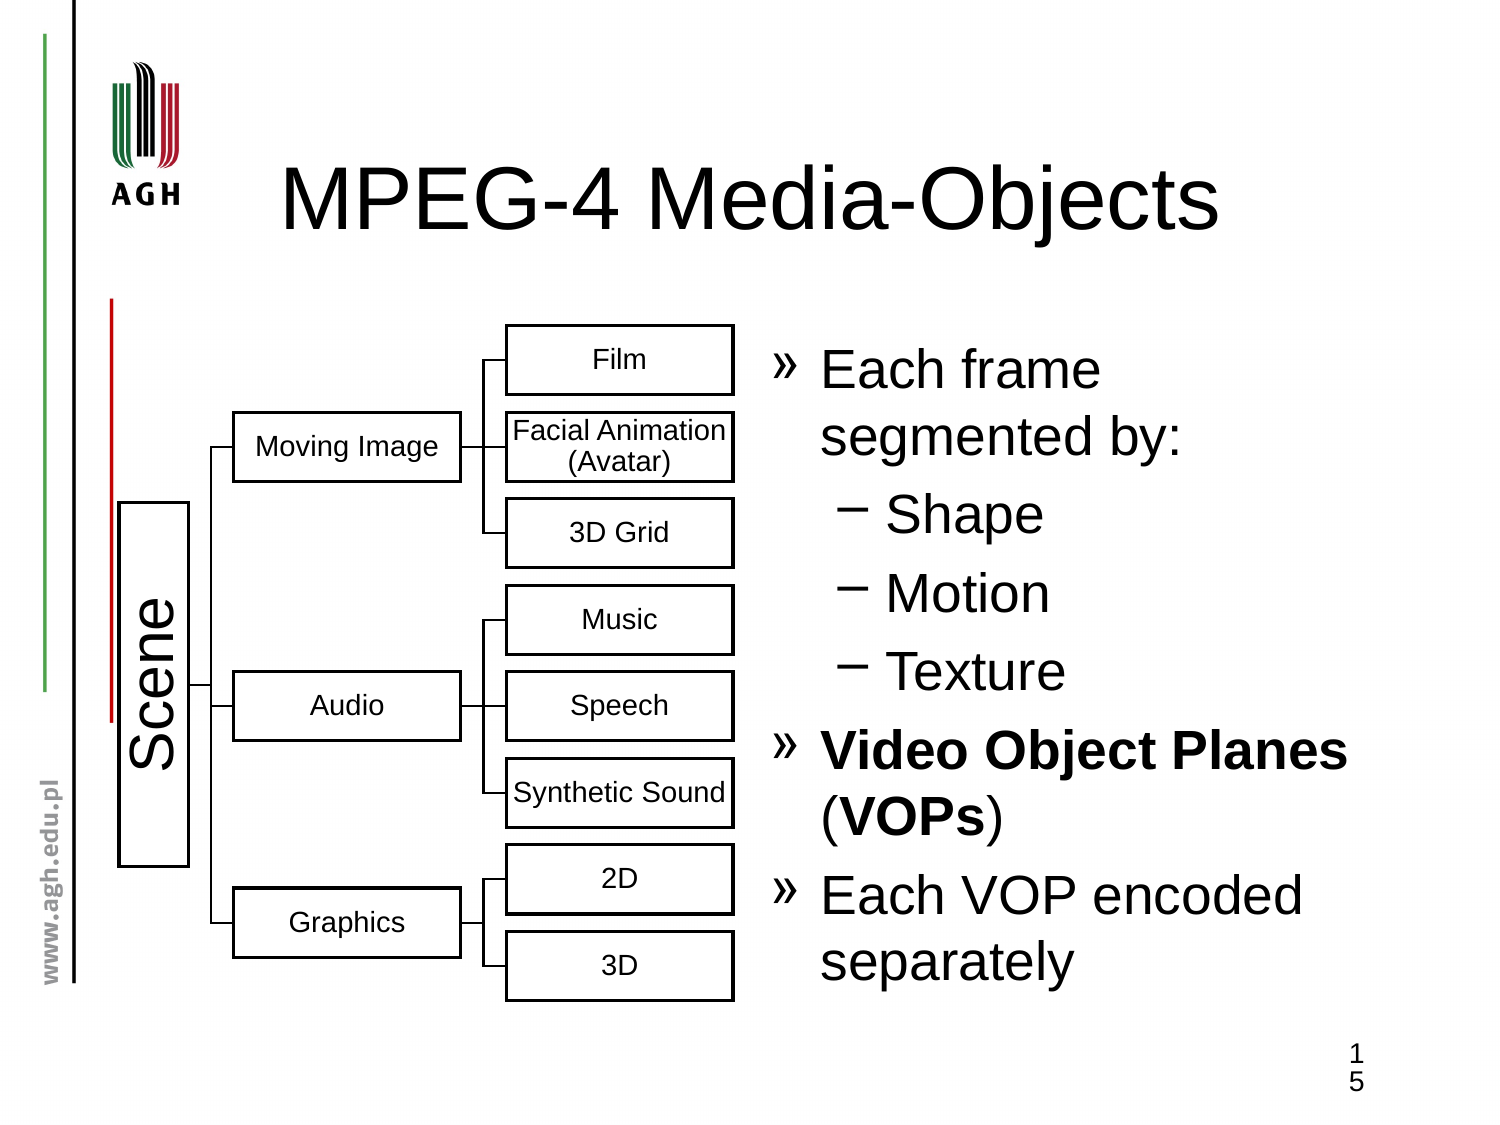

# MPEG-4 Media-Objects
Each frame segmented by:
Shape
Motion
Texture
Video Object Planes (VOPs)
Each VOP encoded separately

Scene
Moving Image
Film
Facial Animation (Avatar)
3D Grid
Audio
Music
Speech
Synthetic Sound
Graphics
2D
3D
15